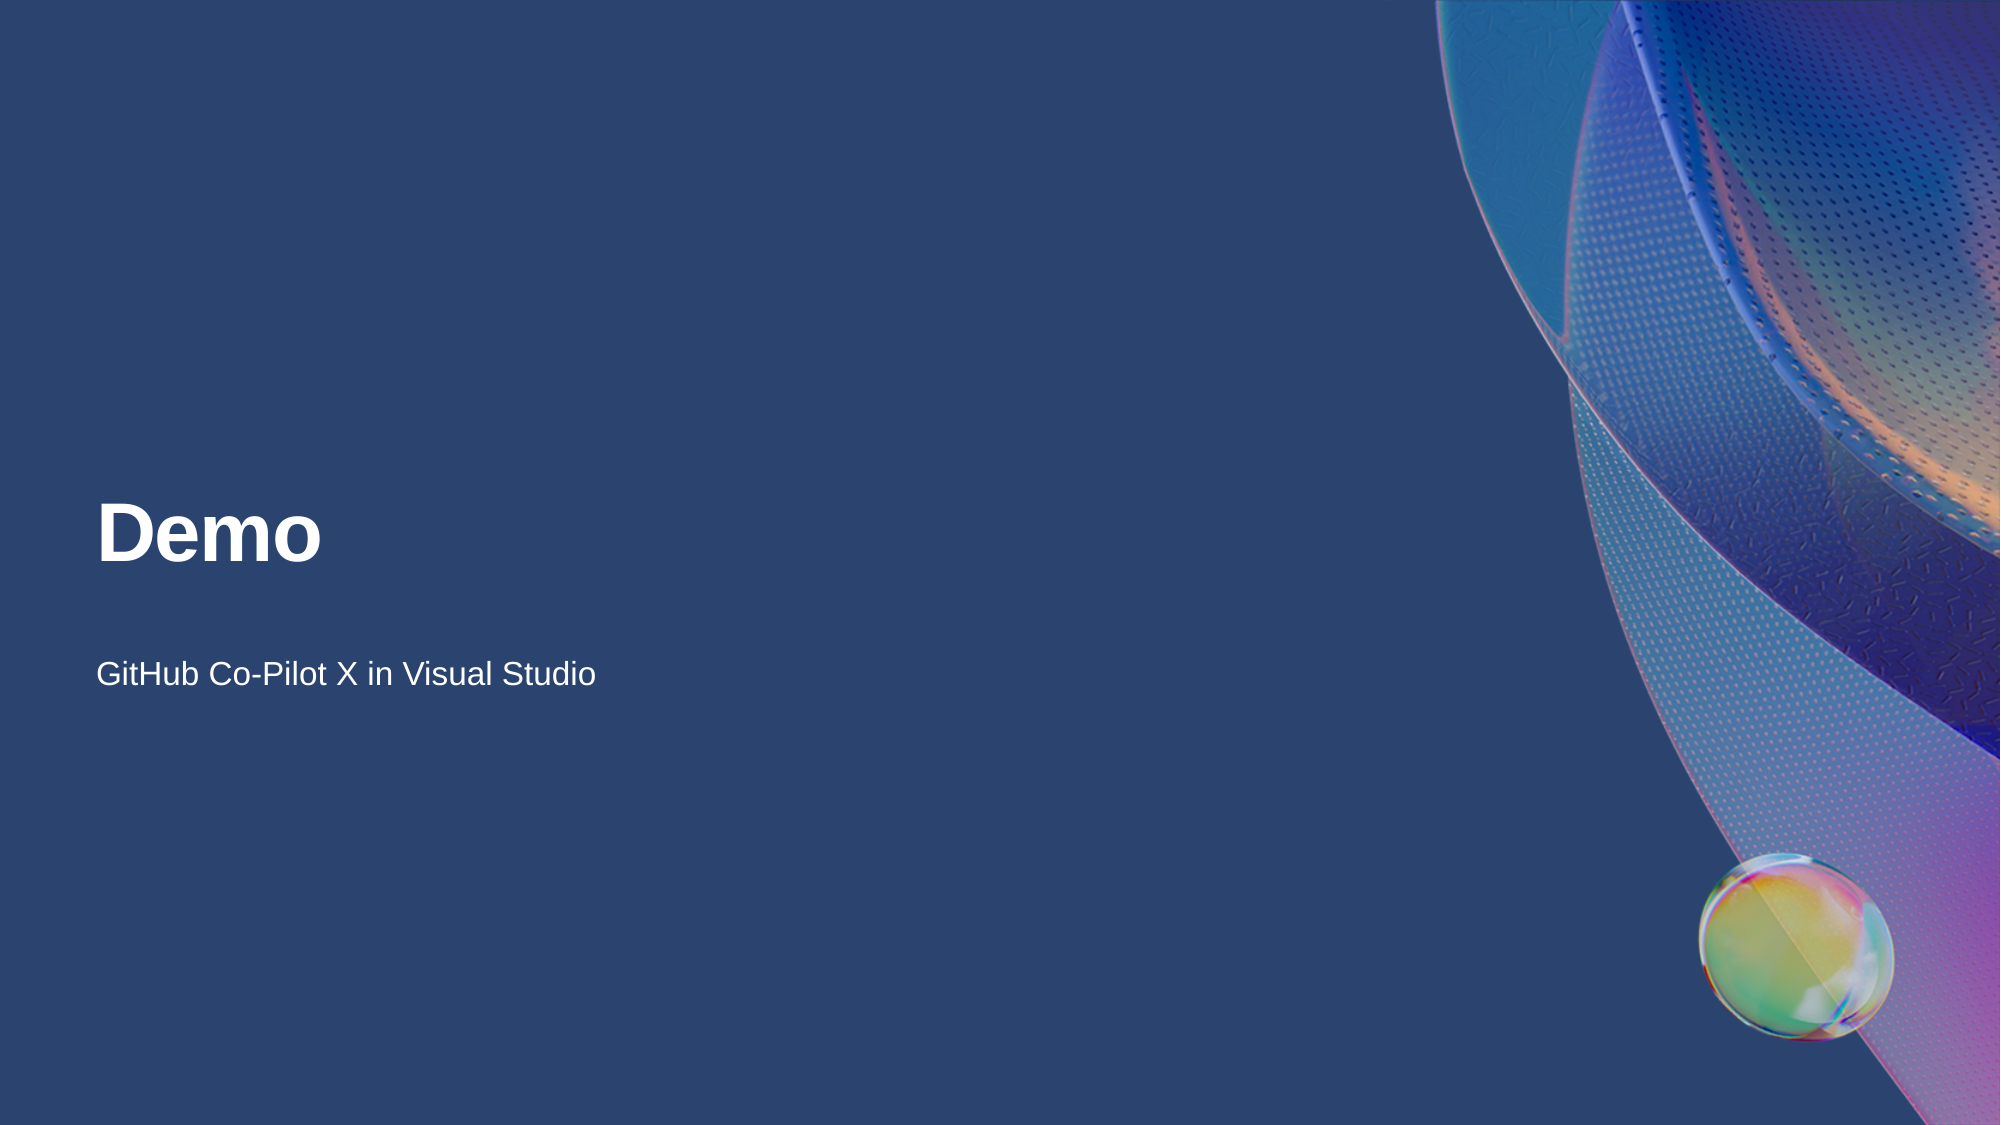

# Demo
GitHub Co-Pilot X in Visual Studio